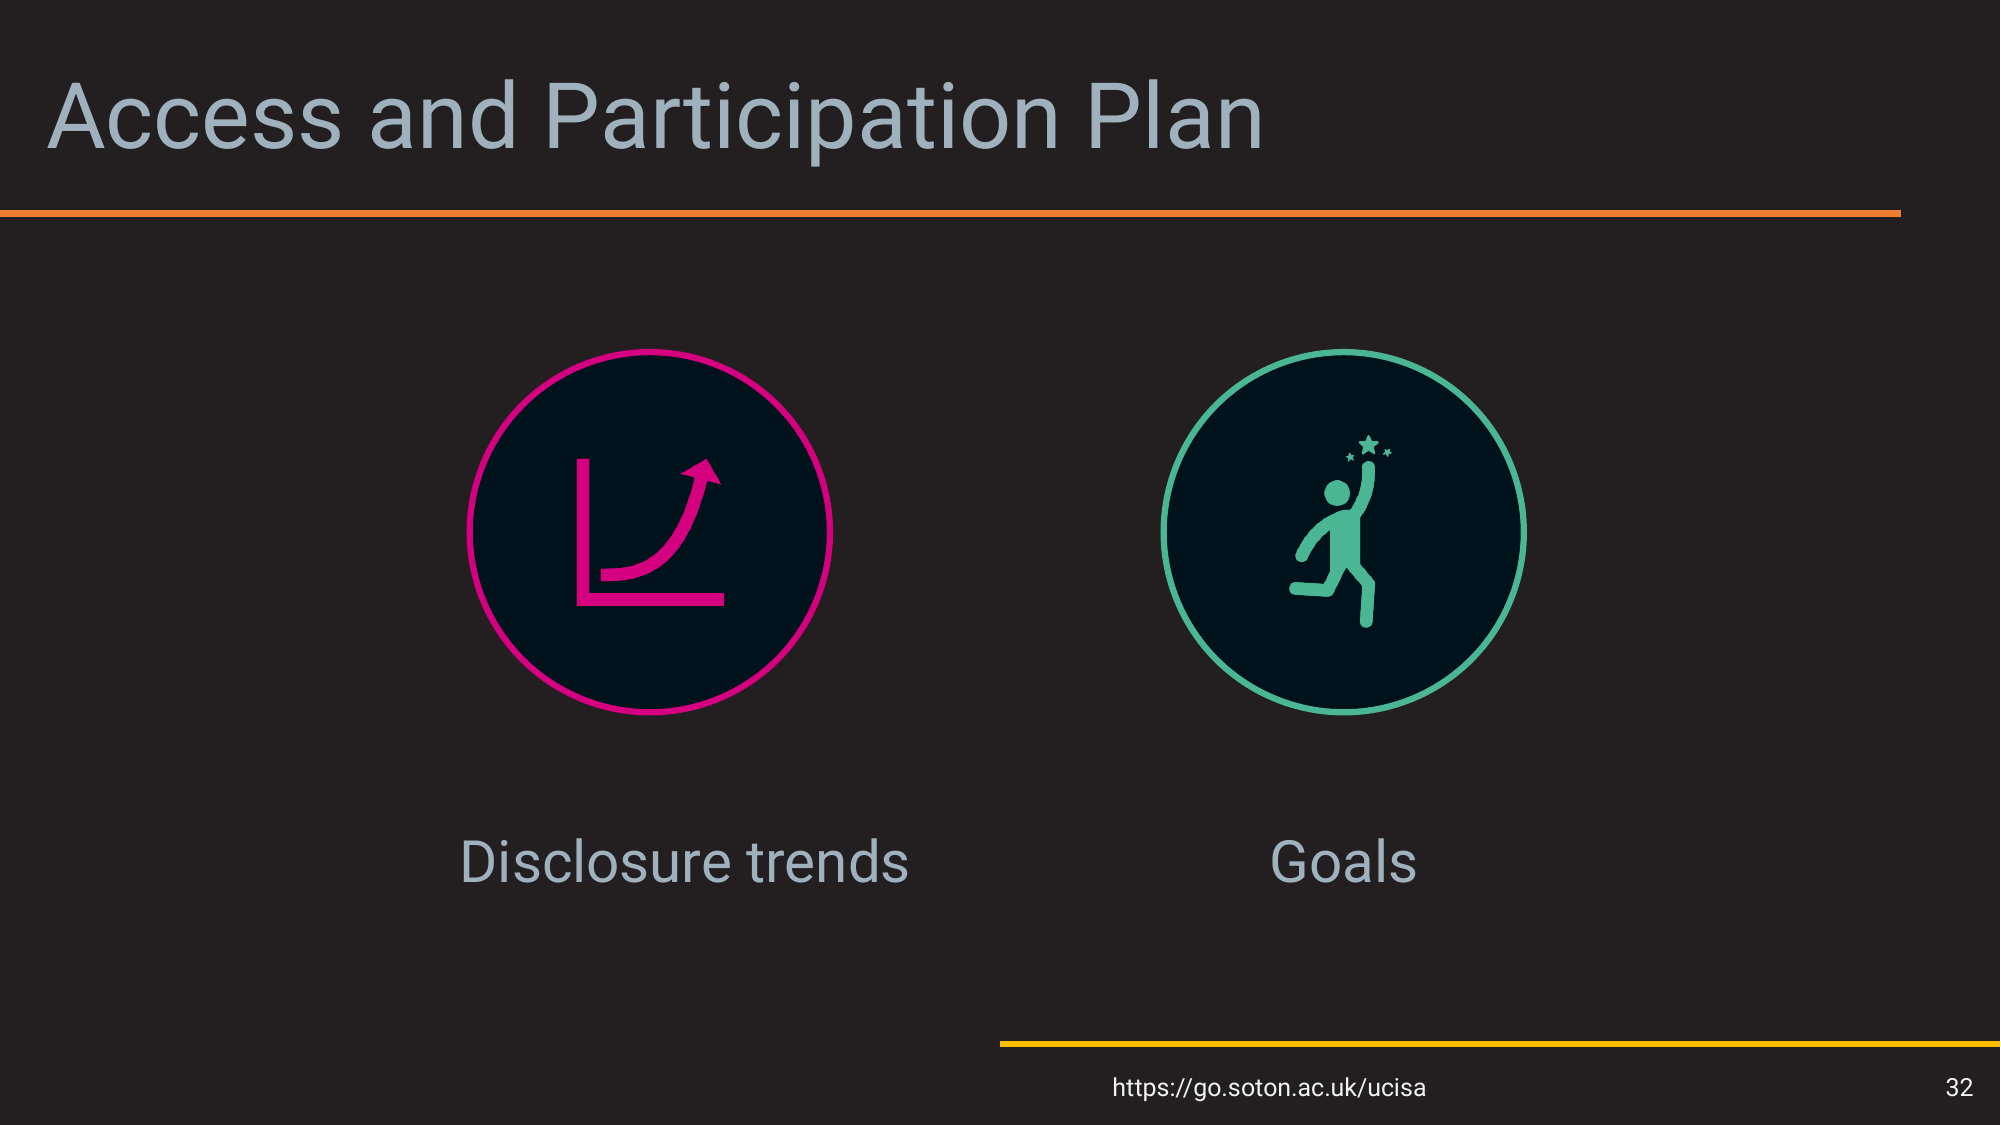

# Access and Participation Plan
Disclosure trends
Goals
32
https://go.soton.ac.uk/ucisa